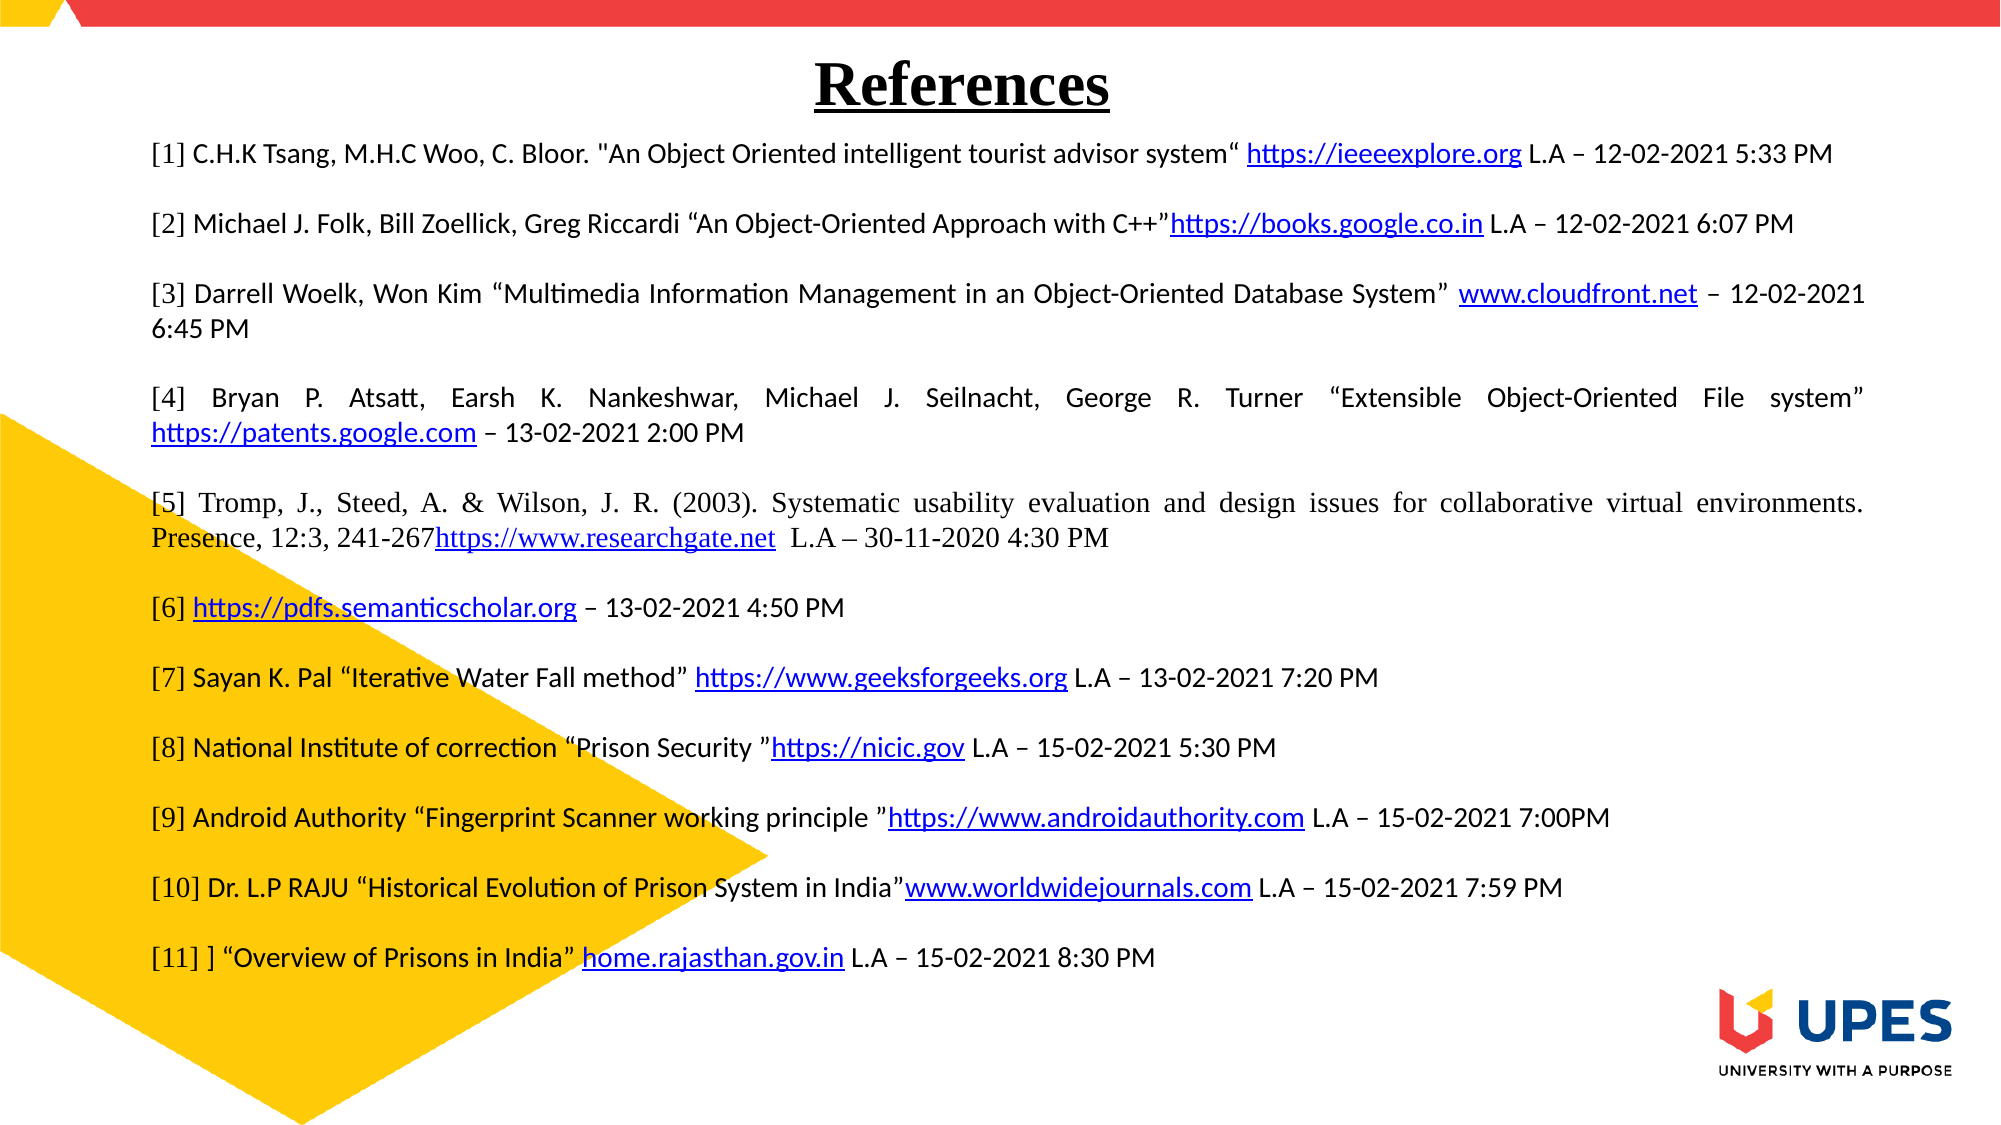

# References
[1] C.H.K Tsang, M.H.C Woo, C. Bloor. "An Object Oriented intelligent tourist advisor system“ https://ieeeexplore.org L.A – 12-02-2021 5:33 PM

[2] Michael J. Folk, Bill Zoellick, Greg Riccardi “An Object-Oriented Approach with C++”https://books.google.co.in L.A – 12-02-2021 6:07 PM

[3] Darrell Woelk, Won Kim “Multimedia Information Management in an Object-Oriented Database System” www.cloudfront.net – 12-02-2021 6:45 PM

[4] Bryan P. Atsatt, Earsh K. Nankeshwar, Michael J. Seilnacht, George R. Turner “Extensible Object-Oriented File system” https://patents.google.com – 13-02-2021 2:00 PM

[5] Tromp, J., Steed, A. & Wilson, J. R. (2003). Systematic usability evaluation and design issues for collaborative virtual environments. Presence, 12:3, 241-267https://www.researchgate.net  L.A – 30-11-2020 4:30 PM

[6] https://pdfs.semanticscholar.org – 13-02-2021 4:50 PM

[7] Sayan K. Pal “Iterative Water Fall method” https://www.geeksforgeeks.org L.A – 13-02-2021 7:20 PM

[8] National Institute of correction “Prison Security ”https://nicic.gov L.A – 15-02-2021 5:30 PM

[9] Android Authority “Fingerprint Scanner working principle ”https://www.androidauthority.com L.A – 15-02-2021 7:00PM

[10] Dr. L.P RAJU “Historical Evolution of Prison System in India”www.worldwidejournals.com L.A – 15-02-2021 7:59 PM

[11] ] “Overview of Prisons in India” home.rajasthan.gov.in L.A – 15-02-2021 8:30 PM